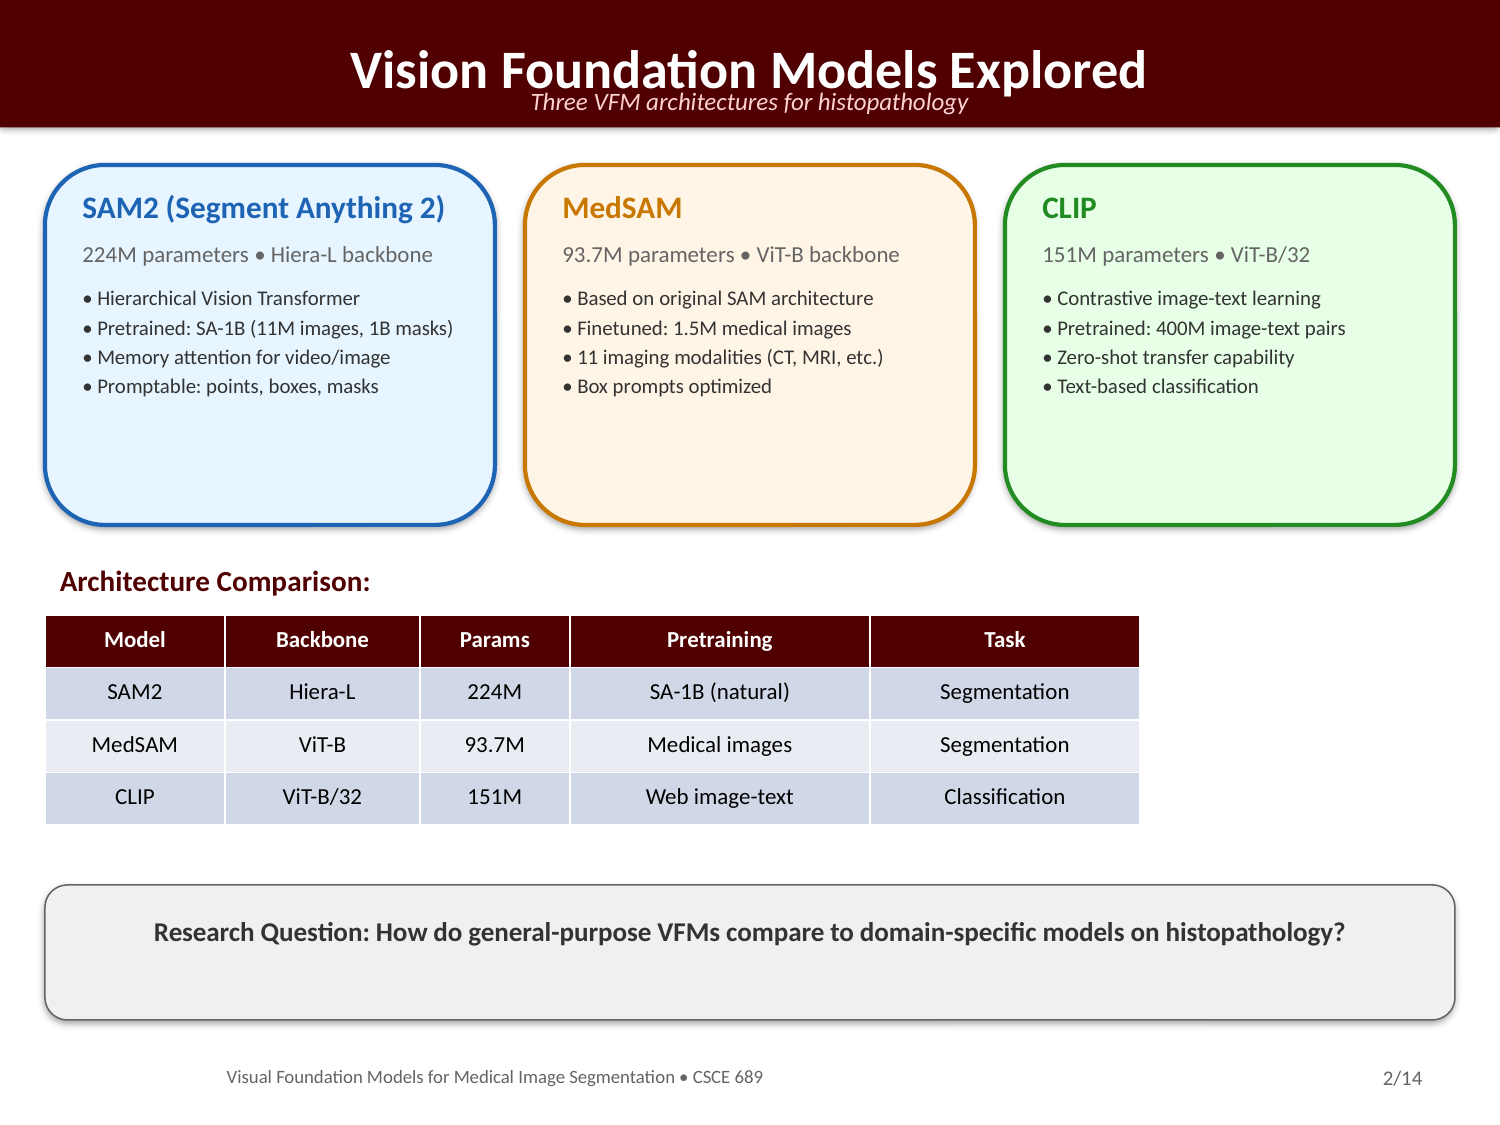

Vision Foundation Models Explored
Three VFM architectures for histopathology

SAM2 (Segment Anything 2)
MedSAM
CLIP
224M parameters • Hiera-L backbone
93.7M parameters • ViT-B backbone
151M parameters • ViT-B/32
• Hierarchical Vision Transformer
• Pretrained: SA-1B (11M images, 1B masks)
• Memory attention for video/image
• Promptable: points, boxes, masks
• Based on original SAM architecture
• Finetuned: 1.5M medical images
• 11 imaging modalities (CT, MRI, etc.)
• Box prompts optimized
• Contrastive image-text learning
• Pretrained: 400M image-text pairs
• Zero-shot transfer capability
• Text-based classification
Architecture Comparison:
| Model | Backbone | Params | Pretraining | Task |
| --- | --- | --- | --- | --- |
| SAM2 | Hiera-L | 224M | SA-1B (natural) | Segmentation |
| MedSAM | ViT-B | 93.7M | Medical images | Segmentation |
| CLIP | ViT-B/32 | 151M | Web image-text | Classification |

Research Question: How do general-purpose VFMs compare to domain-specific models on histopathology?
Visual Foundation Models for Medical Image Segmentation • CSCE 689
2/14